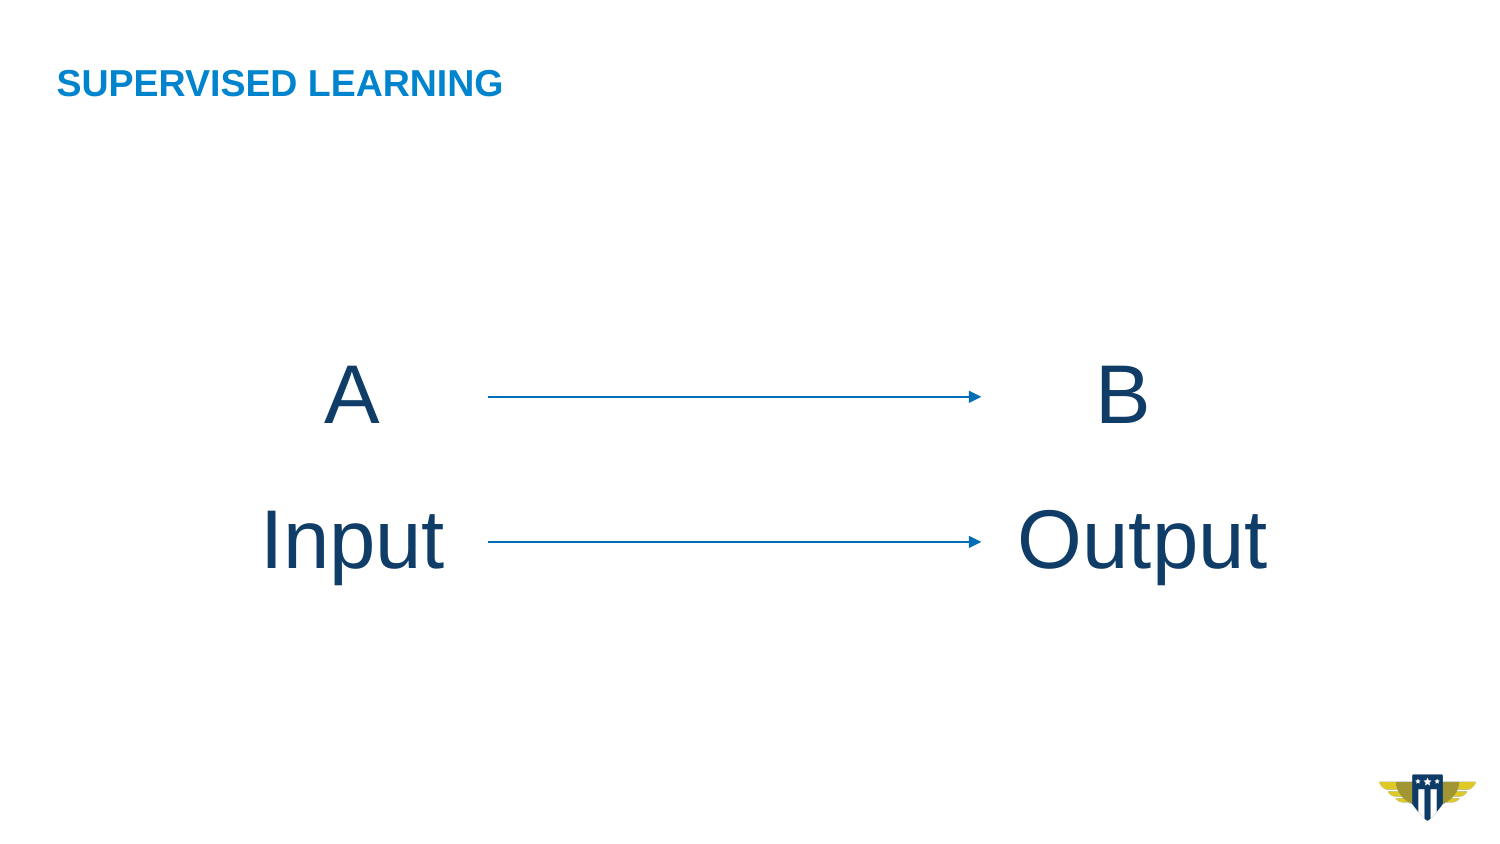

# Supervised learning
A
B
Input
Output